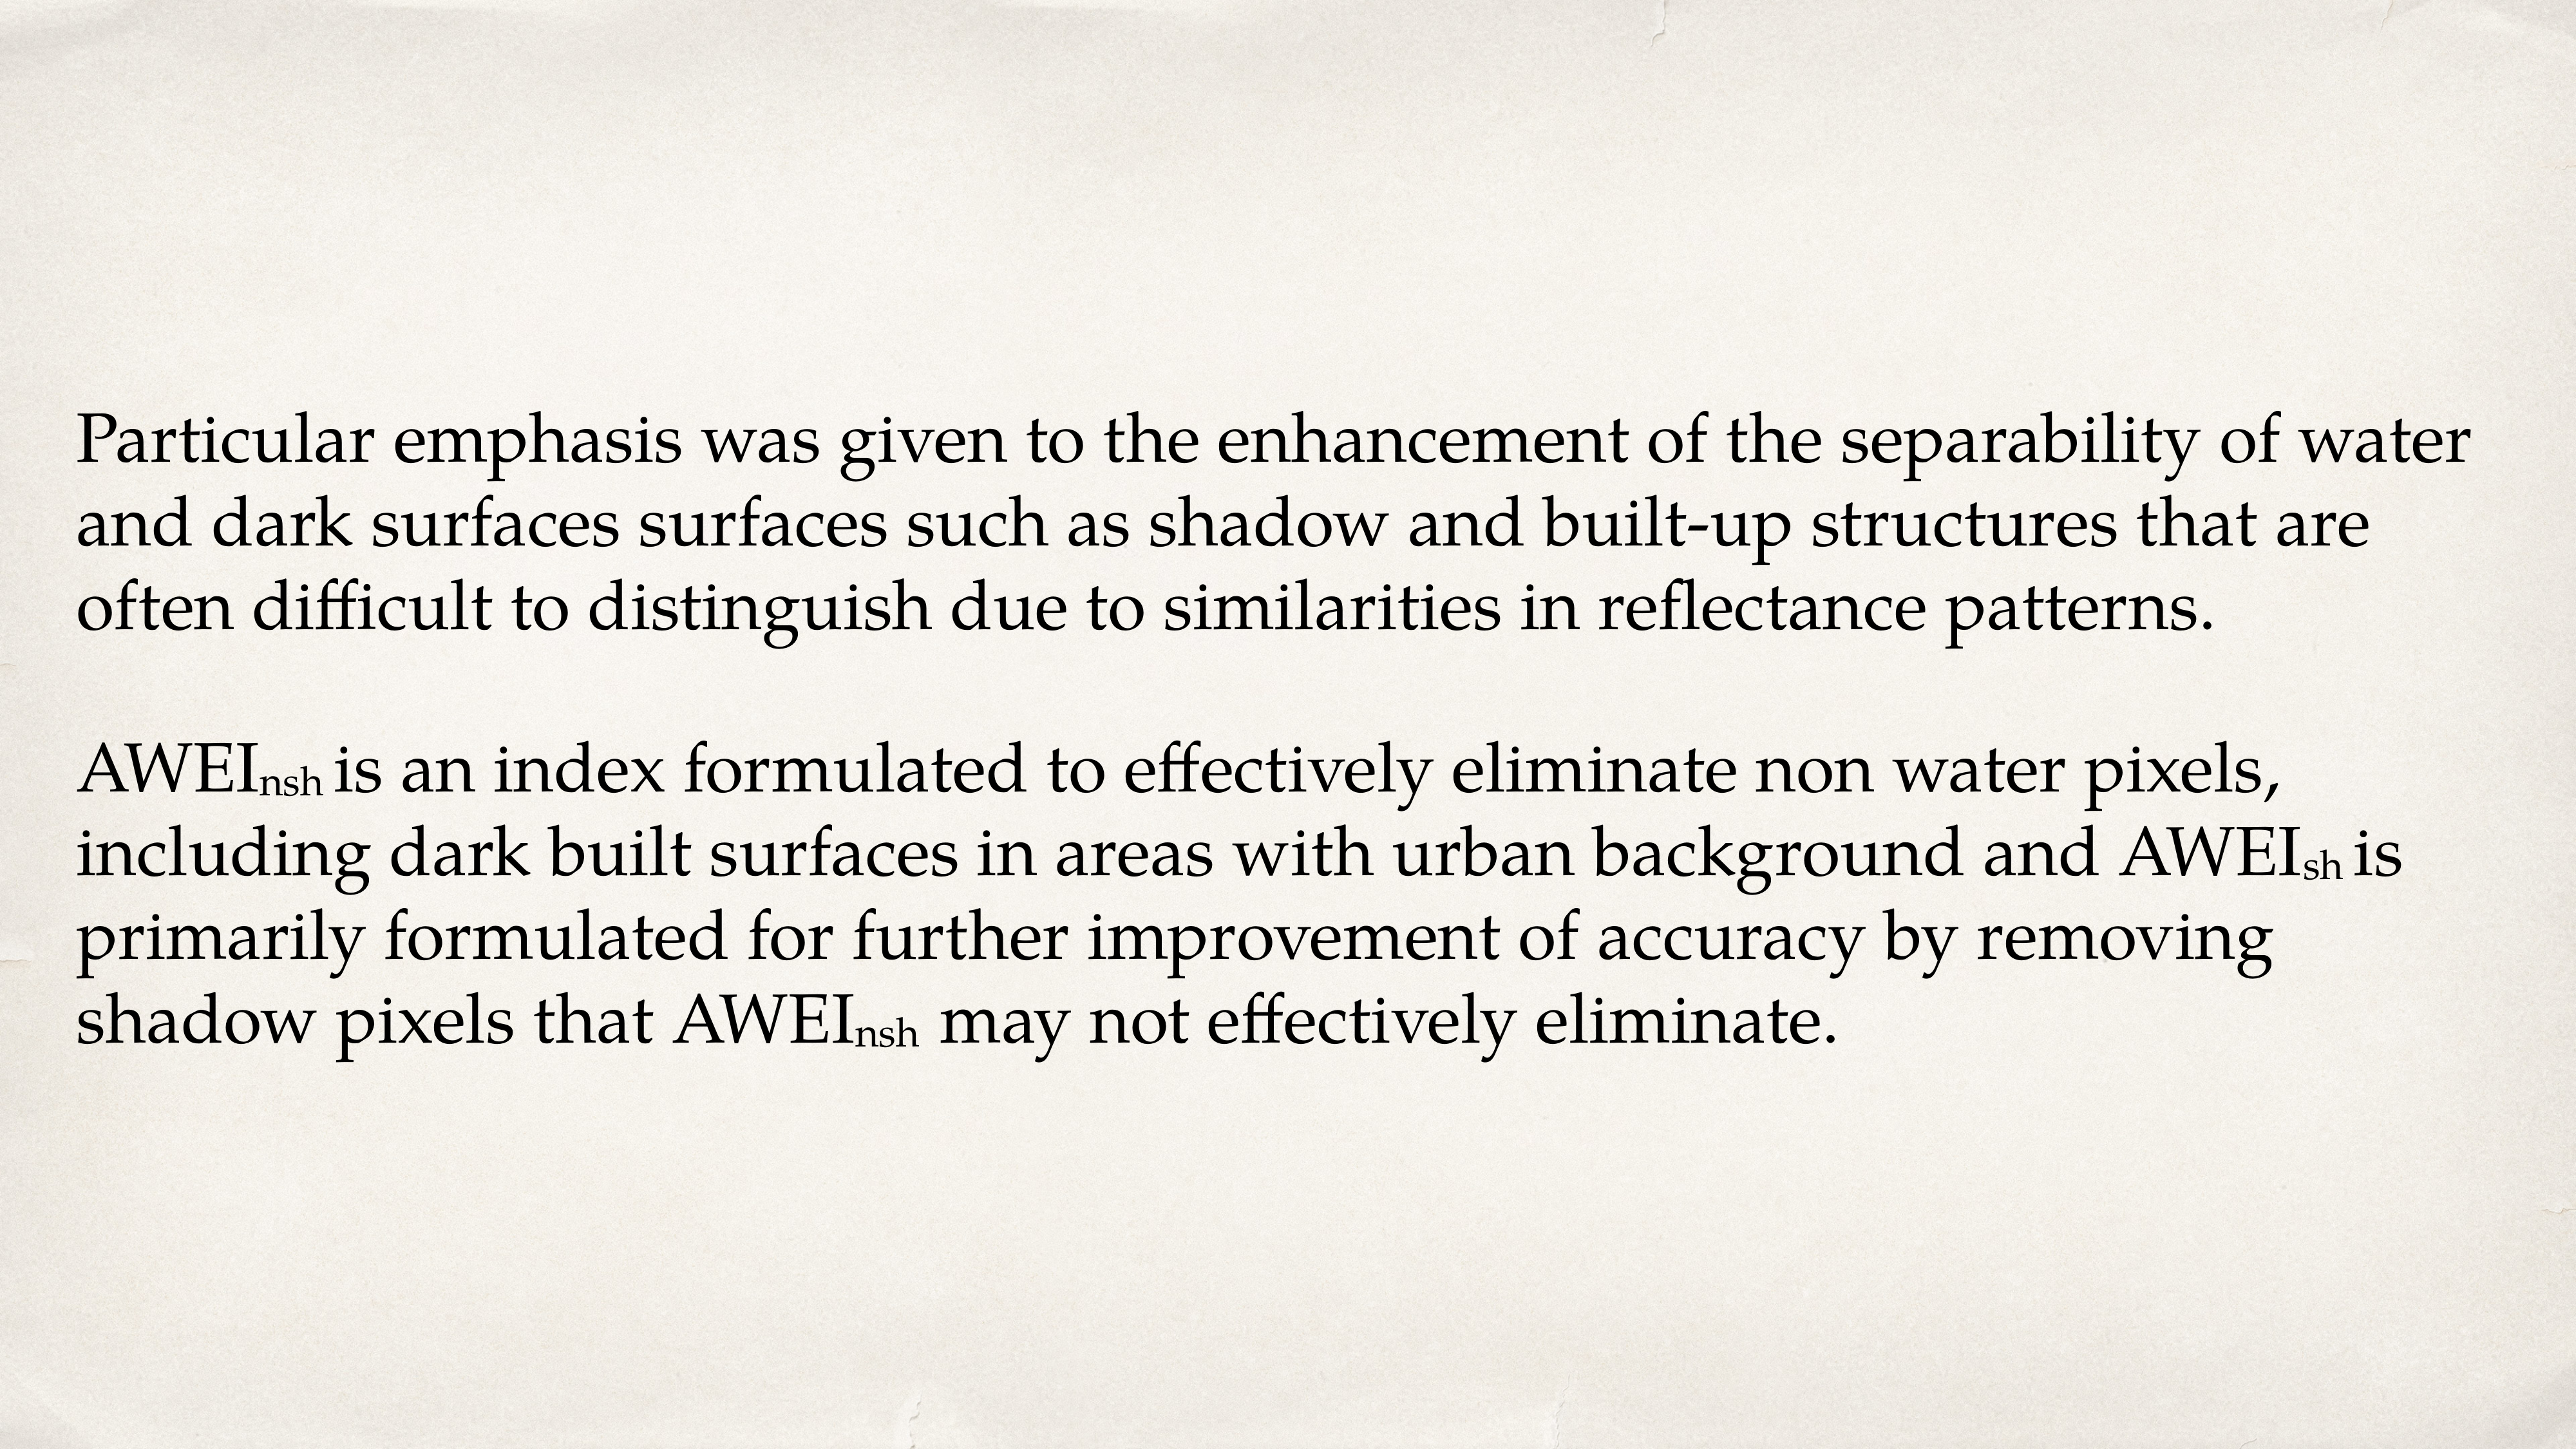

Particular emphasis was given to the enhancement of the separability of water and dark surfaces surfaces such as shadow and built-up structures that are often difficult to distinguish due to similarities in reflectance patterns.
AWEInsh is an index formulated to effectively eliminate non water pixels, including dark built surfaces in areas with urban background and AWEIsh is primarily formulated for further improvement of accuracy by removing  shadow pixels that AWEInsh  may not effectively eliminate.